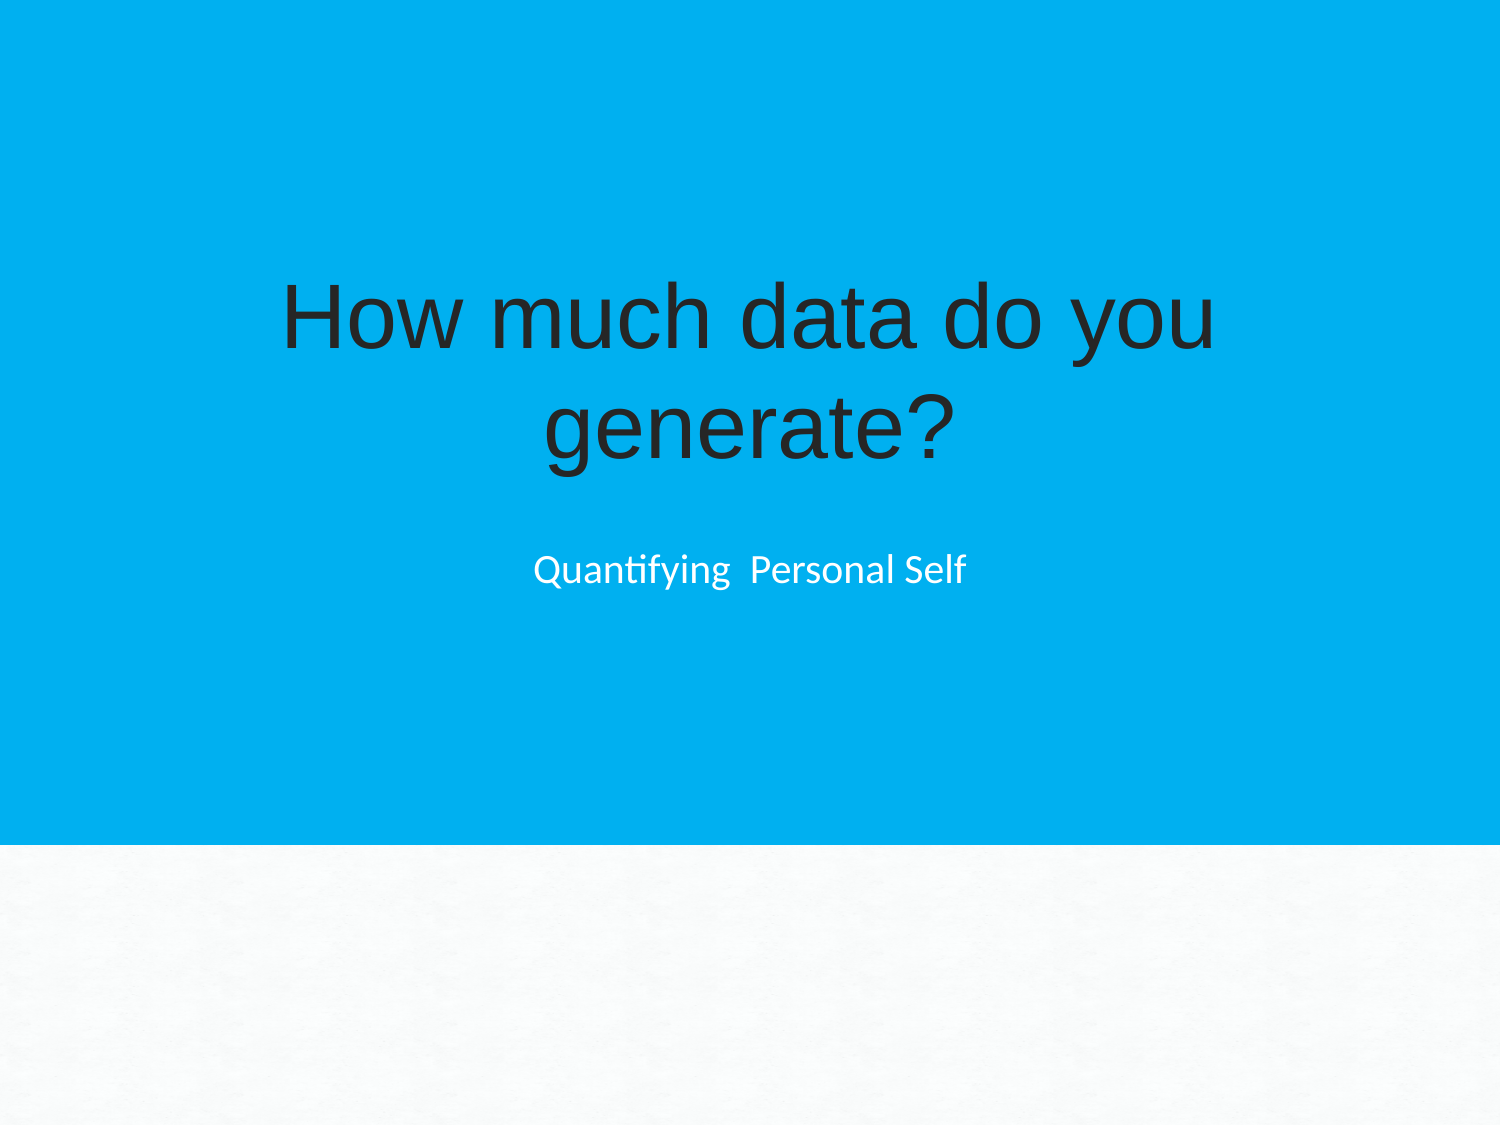

# How much data do you generate?
Quantifying  Personal Self
13